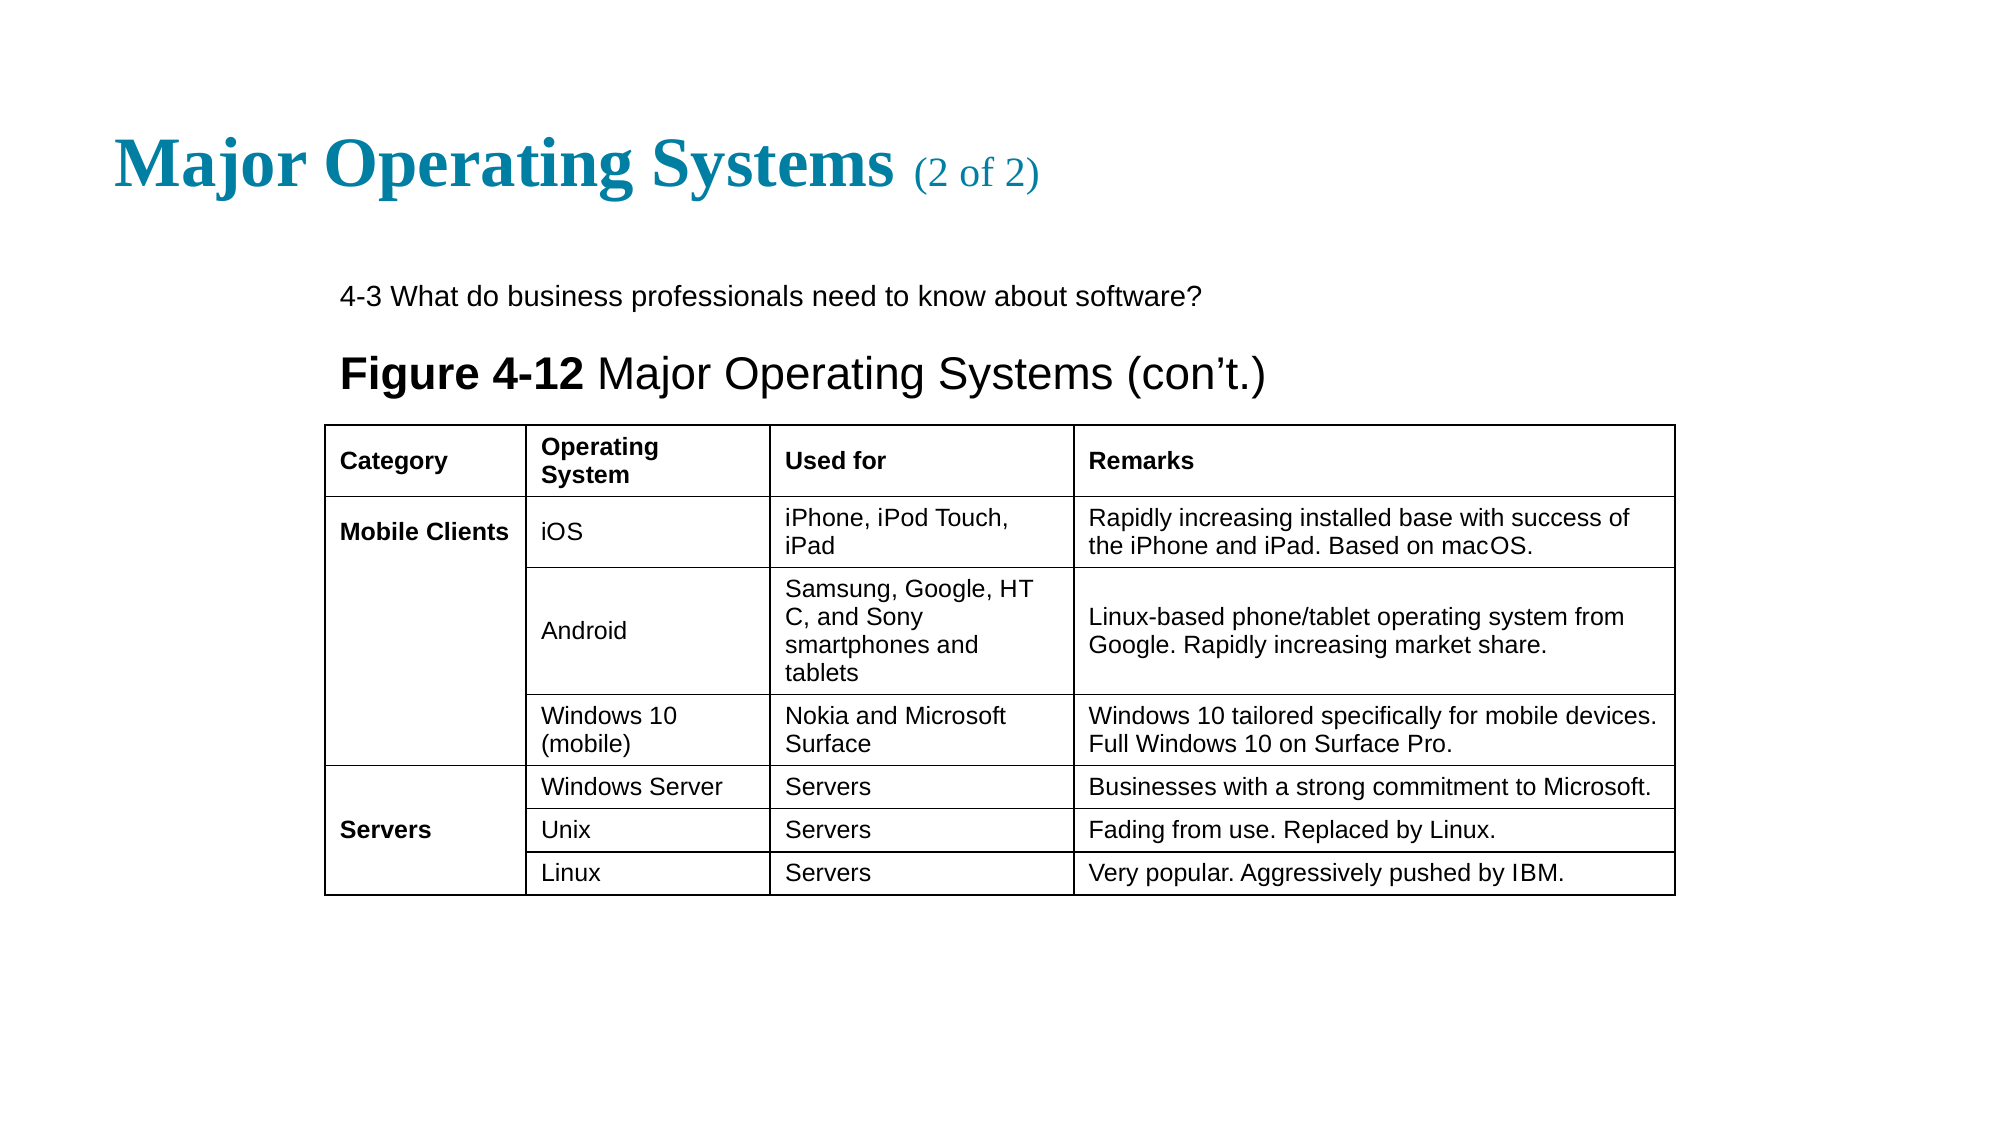

# Major Operating Systems (2 of 2)
4-3 What do business professionals need to know about software?
Figure 4-12 Major Operating Systems (con’t.)
| Category | Operating System | Used for | Remarks |
| --- | --- | --- | --- |
| Mobile Clients | iO S | i Phone, i Pod Touch, iPad | Rapidly increasing installed base with success of the iPhone and iPad. Based on mac O S. |
|  | Android | Samsung, Google, H T C, and Sony smartphones and tablets | Linux-based phone/tablet operating system from Google. Rapidly increasing market share. |
|  | Windows 10 (mobile) | Nokia and Microsoft Surface | Windows 10 tailored specifically for mobile devices. Full Windows 10 on Surface Pro. |
|  | Windows Server | Servers | Businesses with a strong commitment to Microsoft. |
| Servers | Unix | Servers | Fading from use. Replaced by Linux. |
| Servers | Linux | Servers | Very popular. Aggressively pushed by I B M. |